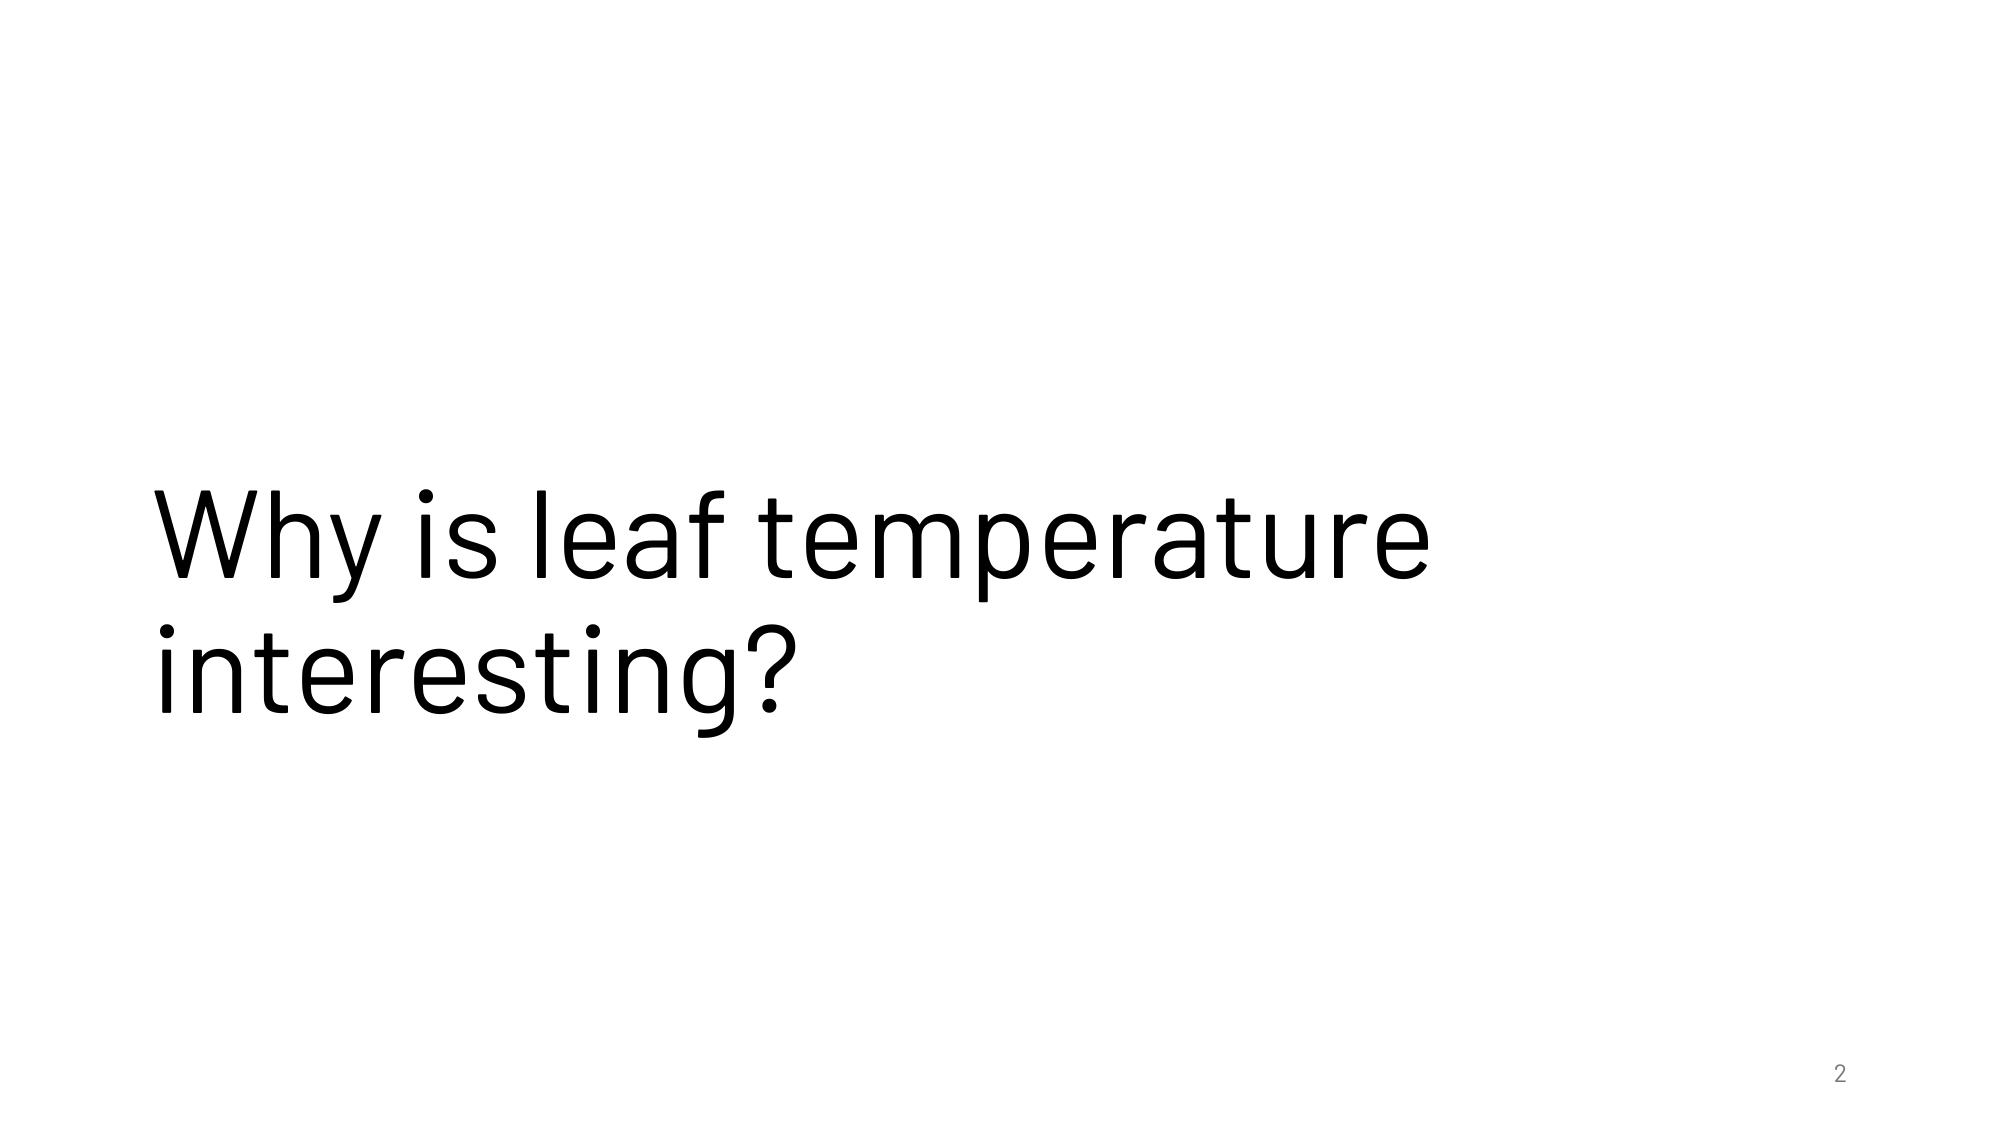

# Why is leaf temperature interesting?

2